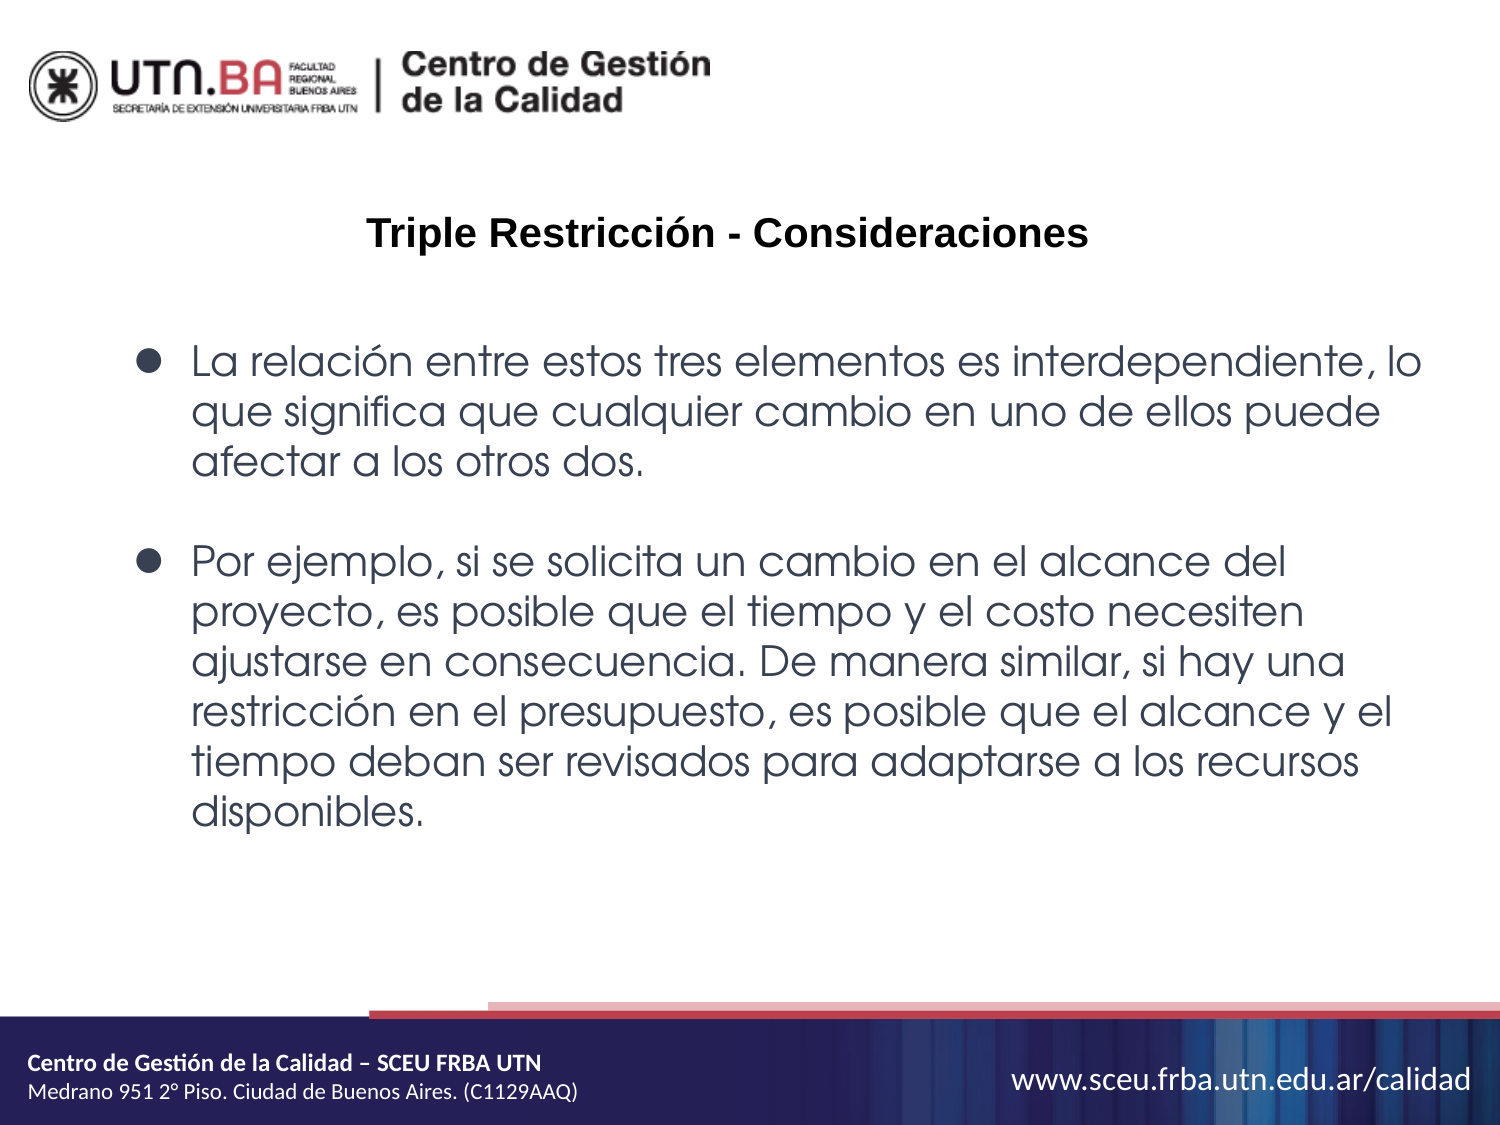

Triple Restricción - Consideraciones
La relación entre estos tres elementos es interdependiente, lo que significa que cualquier cambio en uno de ellos puede afectar a los otros dos.

Por ejemplo, si se solicita un cambio en el alcance del proyecto, es posible que el tiempo y el costo necesiten ajustarse en consecuencia. De manera similar, si hay una restricción en el presupuesto, es posible que el alcance y el tiempo deban ser revisados para adaptarse a los recursos disponibles.